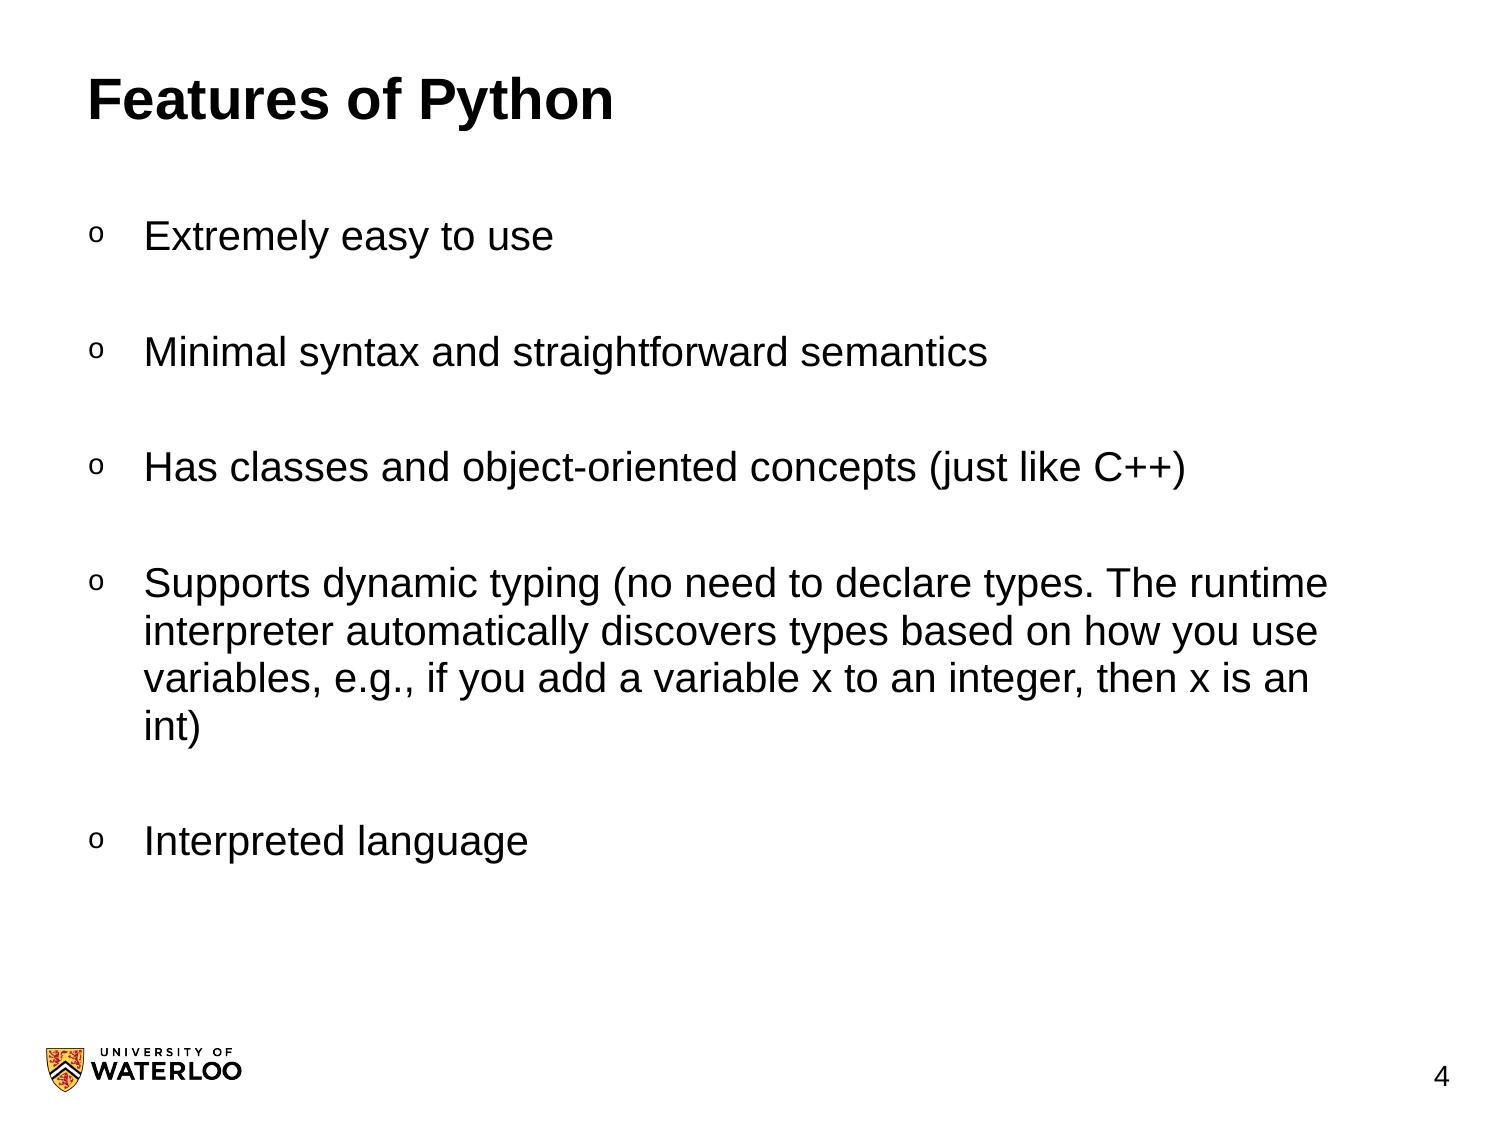

# Features of Python
Extremely easy to use

Minimal syntax and straightforward semantics

Has classes and object-oriented concepts (just like C++)

Supports dynamic typing (no need to declare types. The runtime interpreter automatically discovers types based on how you use variables, e.g., if you add a variable x to an integer, then x is an int)

Interpreted language